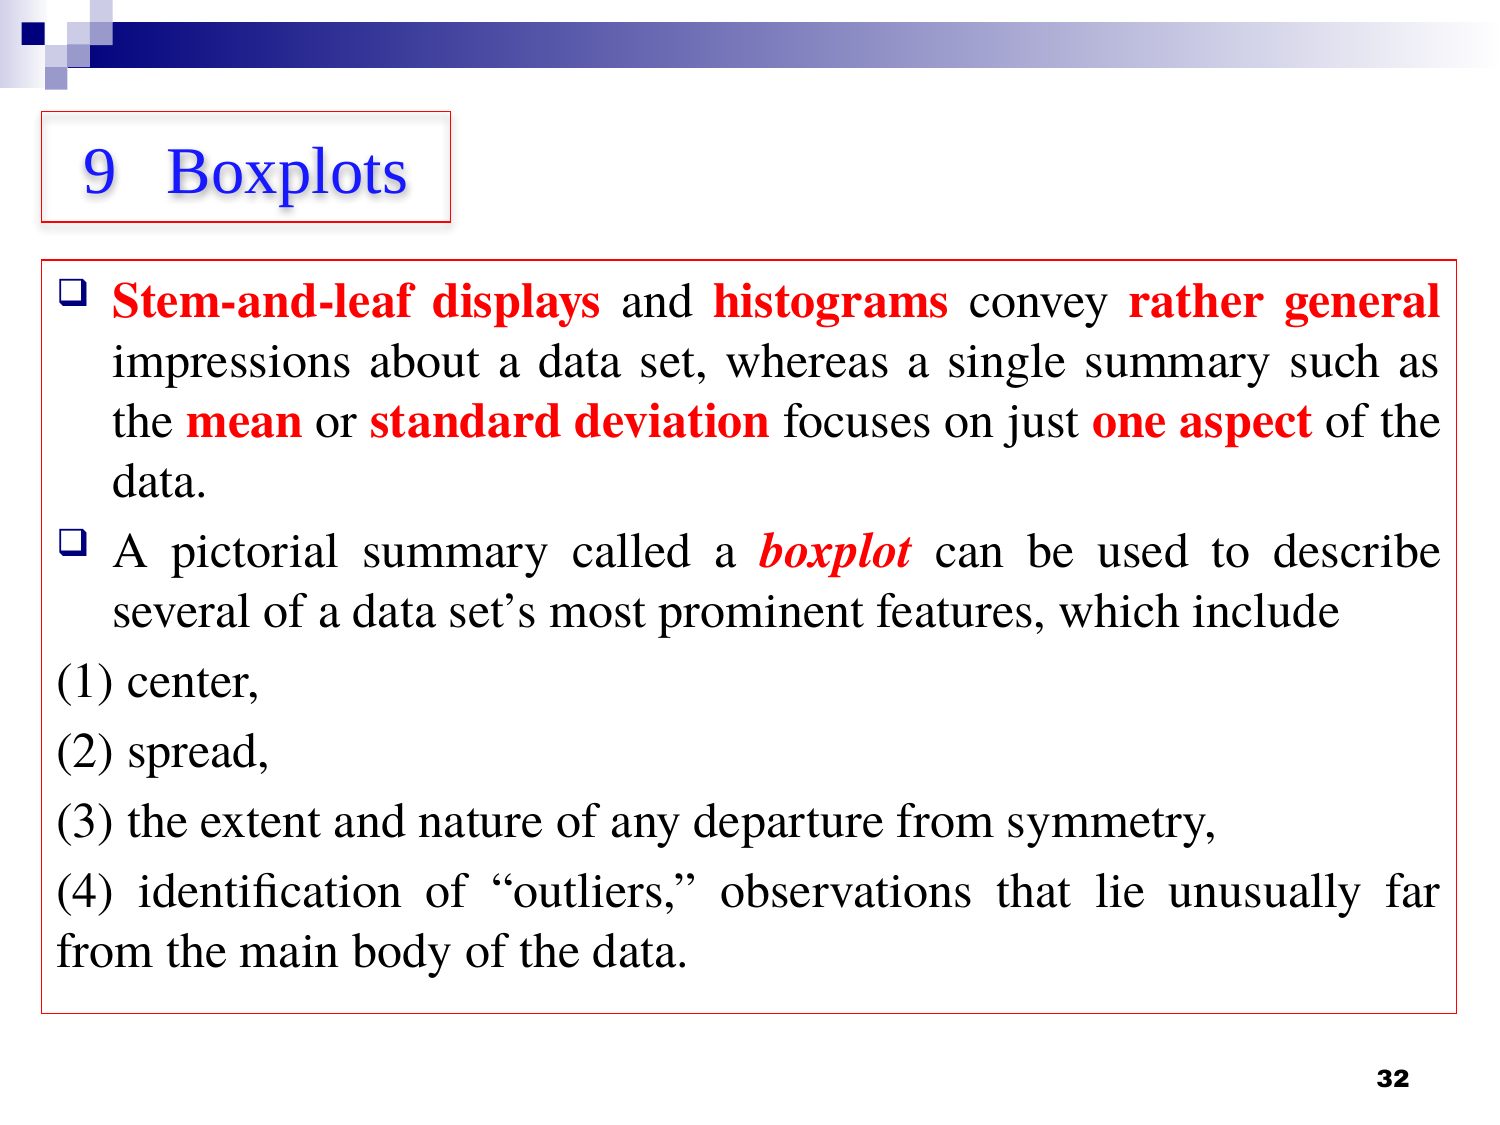

# 9   Boxplots
Stem-and-leaf displays and histograms convey rather general impressions about a data set, whereas a single summary such as the mean or standard deviation focuses on just one aspect of the data.
A pictorial summary called a boxplot can be used to describe several of a data set’s most prominent features, which include
(1) center,
(2) spread,
(3) the extent and nature of any departure from symmetry,
(4) identification of “outliers,” observations that lie unusually far from the main body of the data.

32